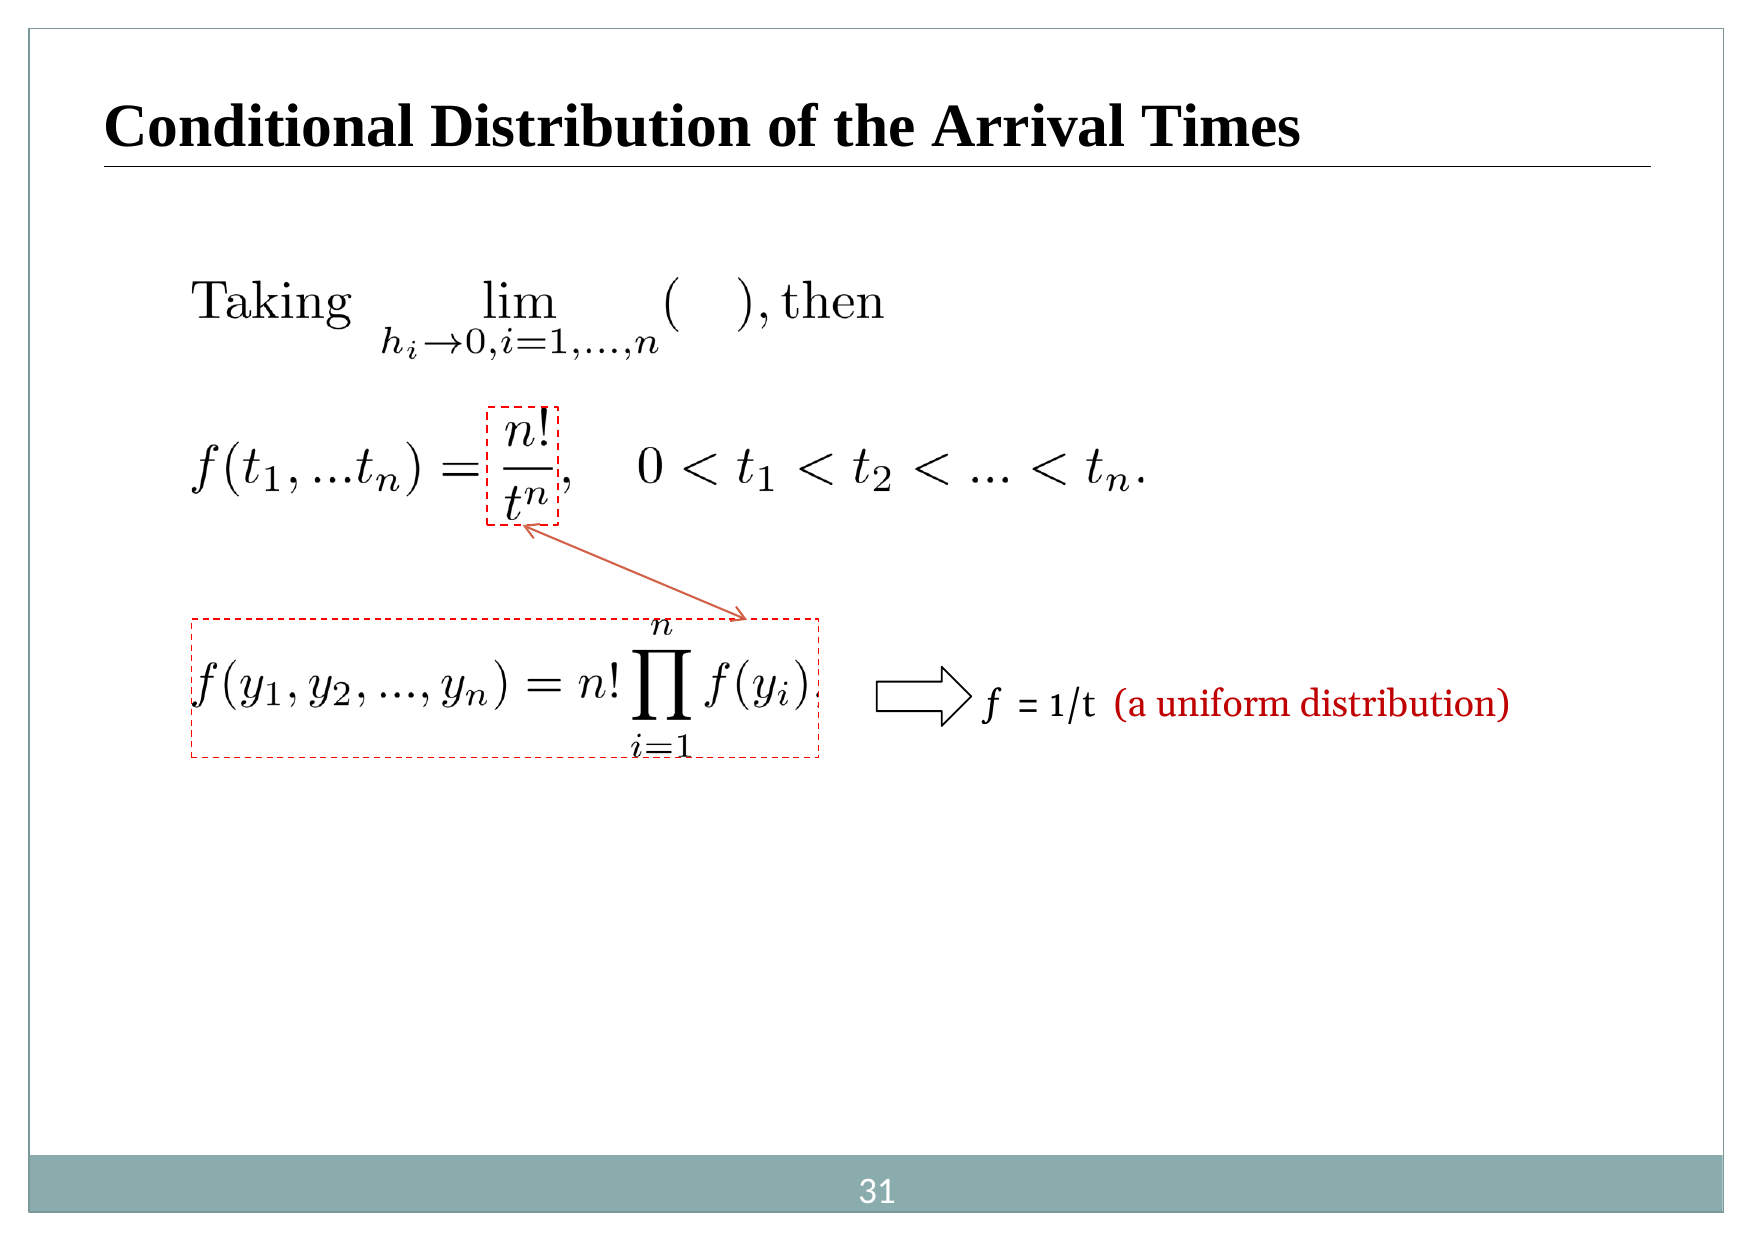

# Conditional Distribution of the Arrival Times

f  = 1/t  (a uniform distribution)
31